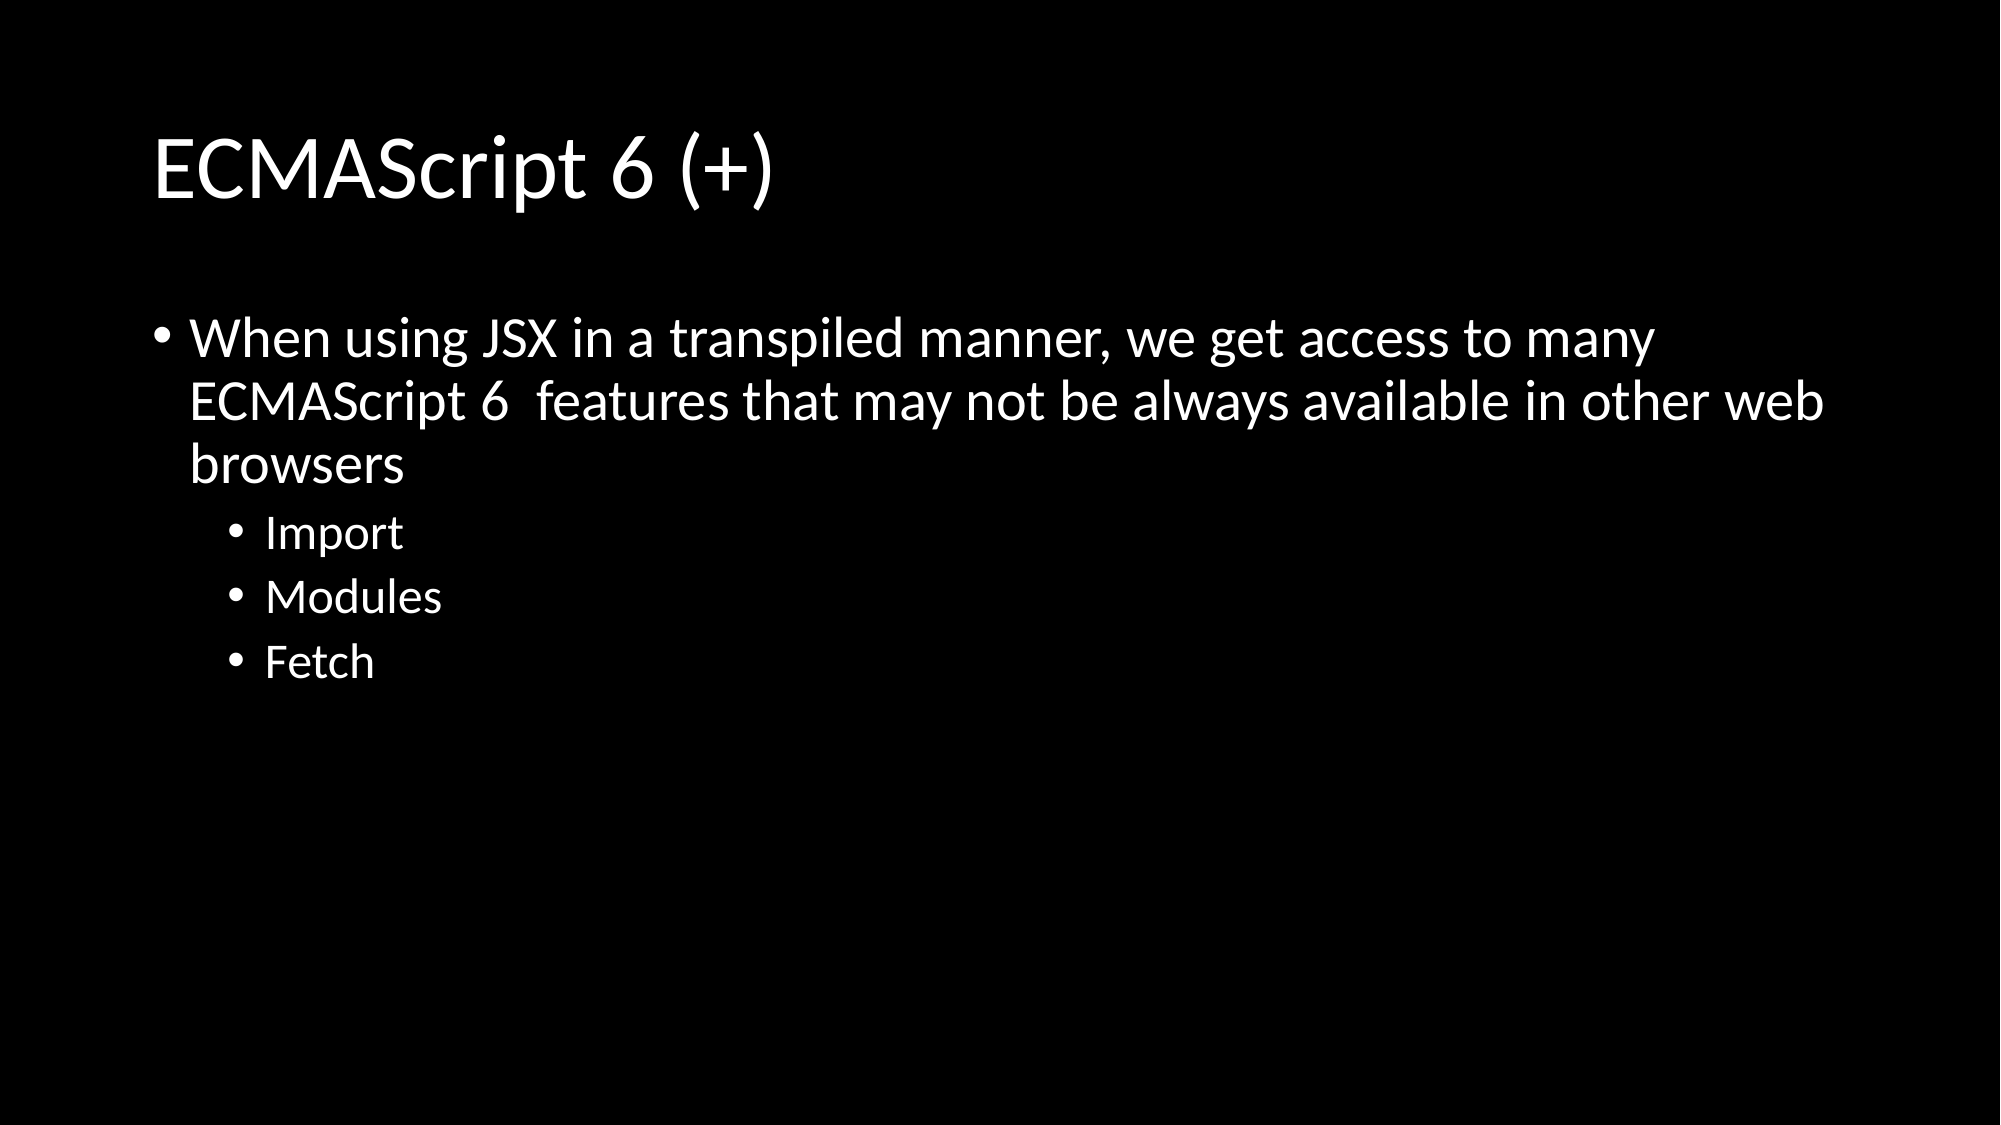

# ECMAScript 6 (+)
When using JSX in a transpiled manner, we get access to many ECMAScript 6  features that may not be always available in other web browsers
Import
Modules
Fetch